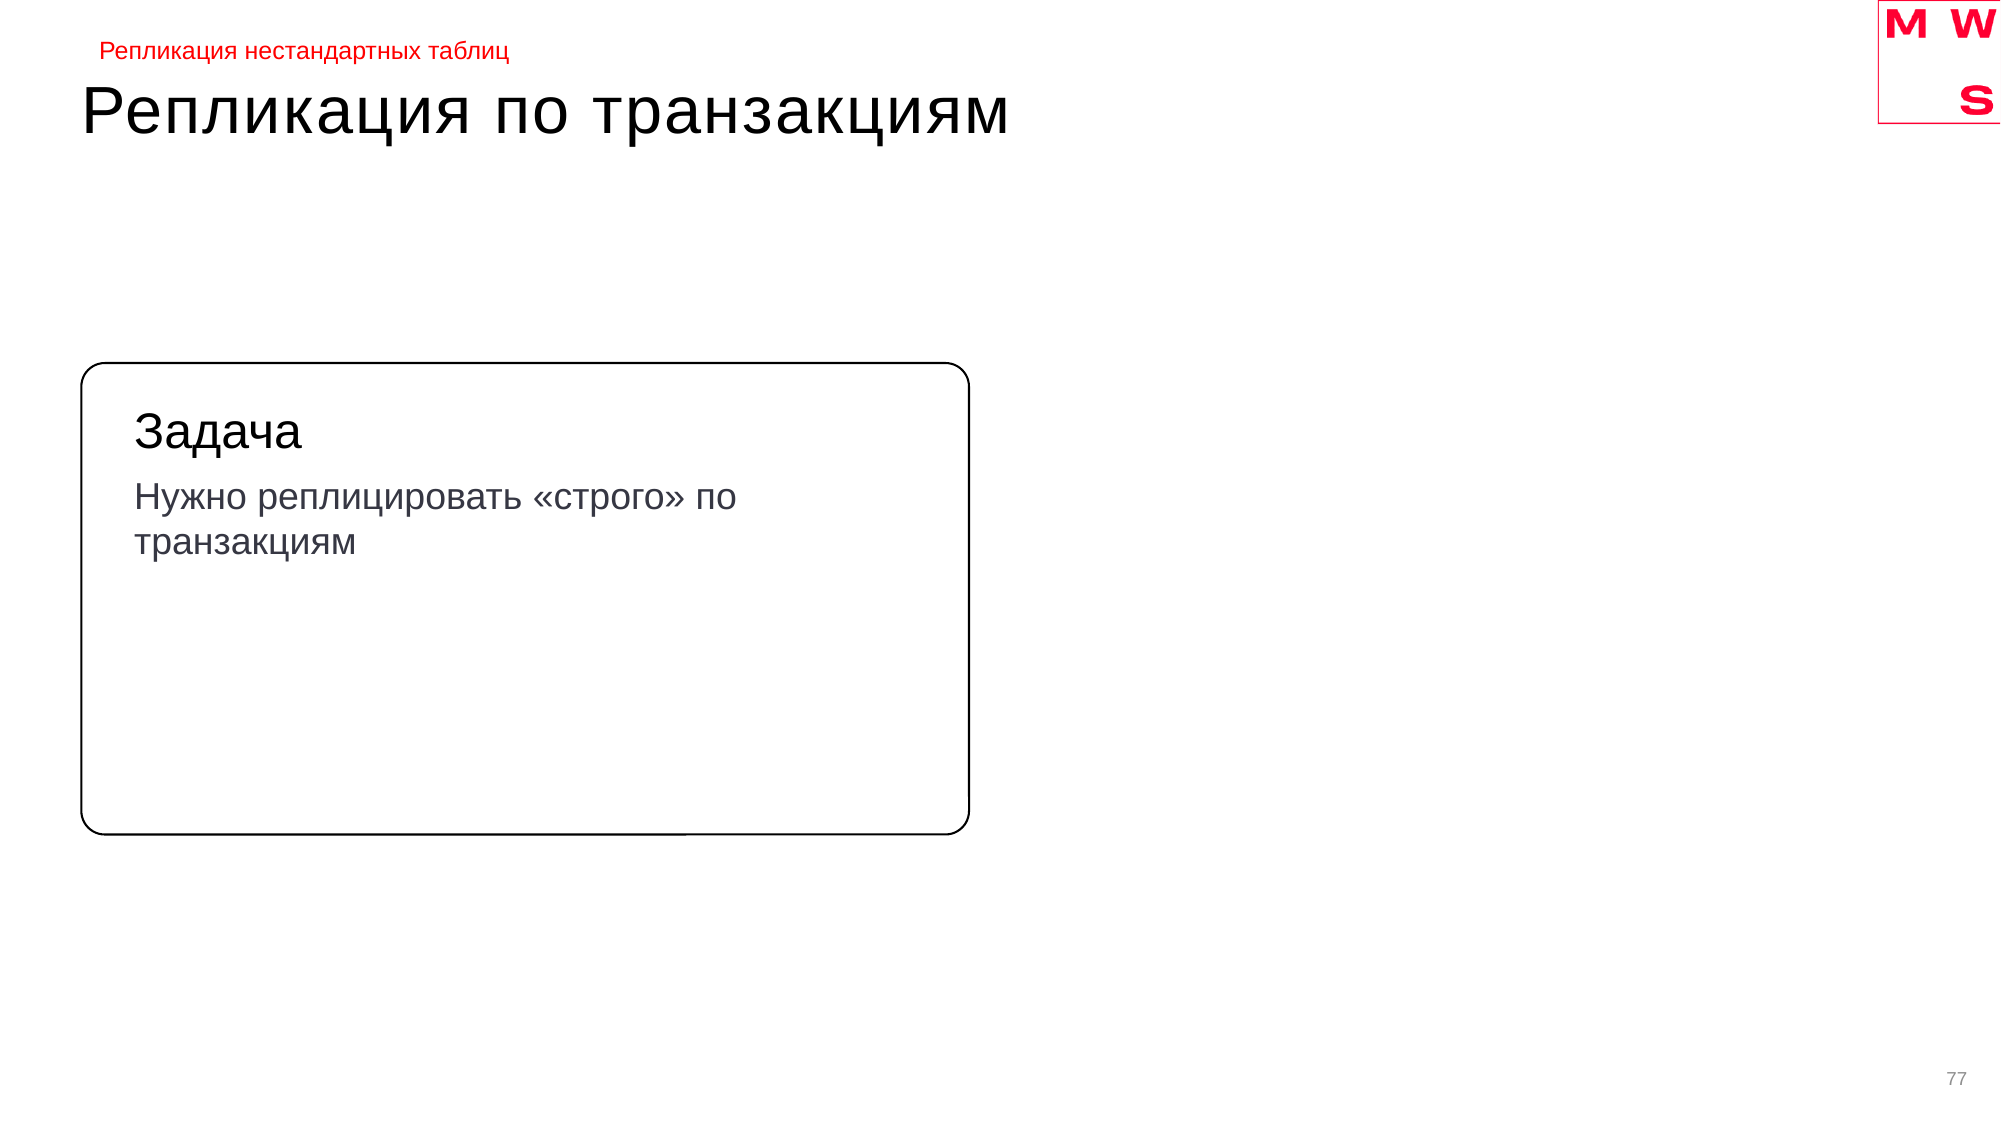

Репликация нестандартных таблиц
# Репликация по транзакциям

Задача
Нужно реплицировать «строго» по транзакциям
77